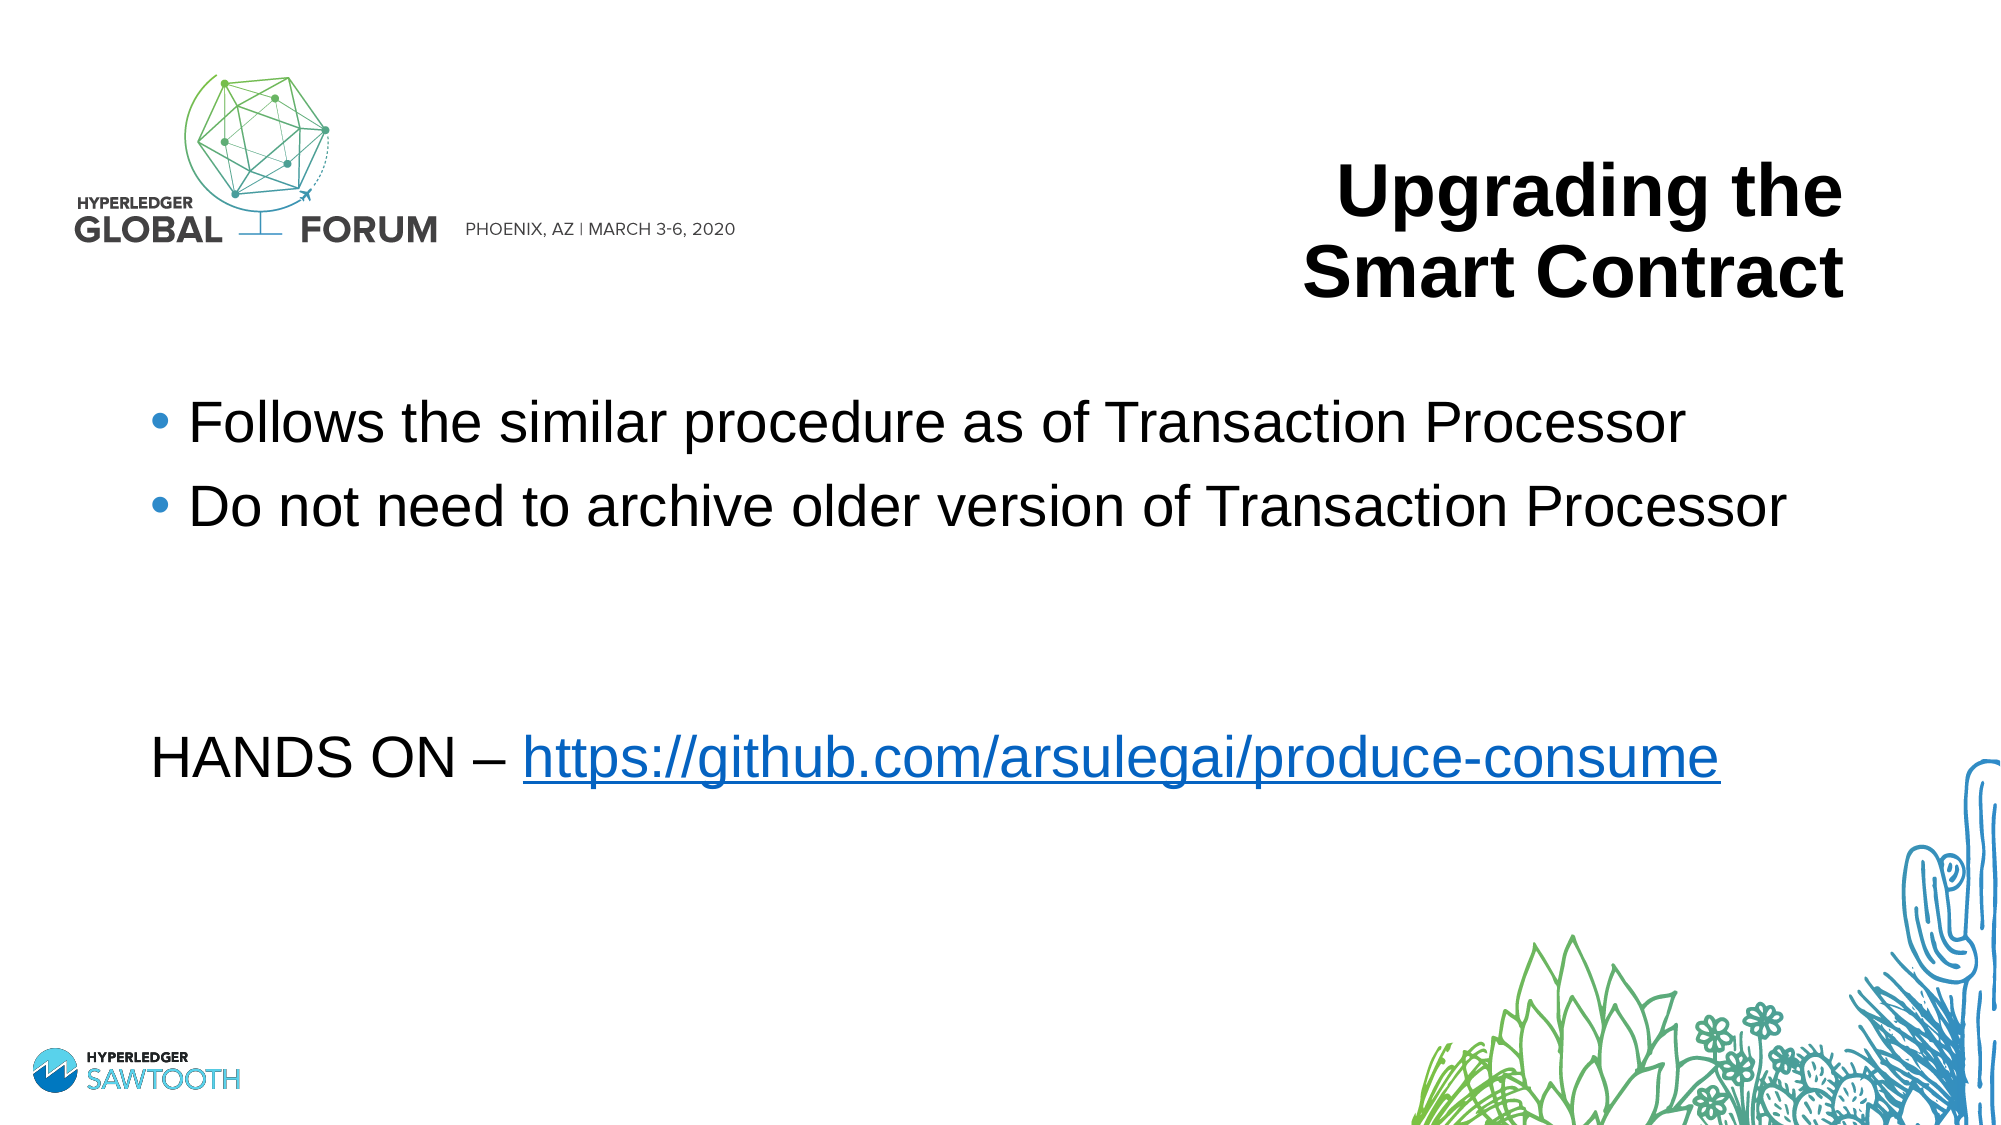

# Upgrading the Smart Contract
Follows the similar procedure as of Transaction Processor
Do not need to archive older version of Transaction Processor

HANDS ON – https://github.com/arsulegai/produce-consume